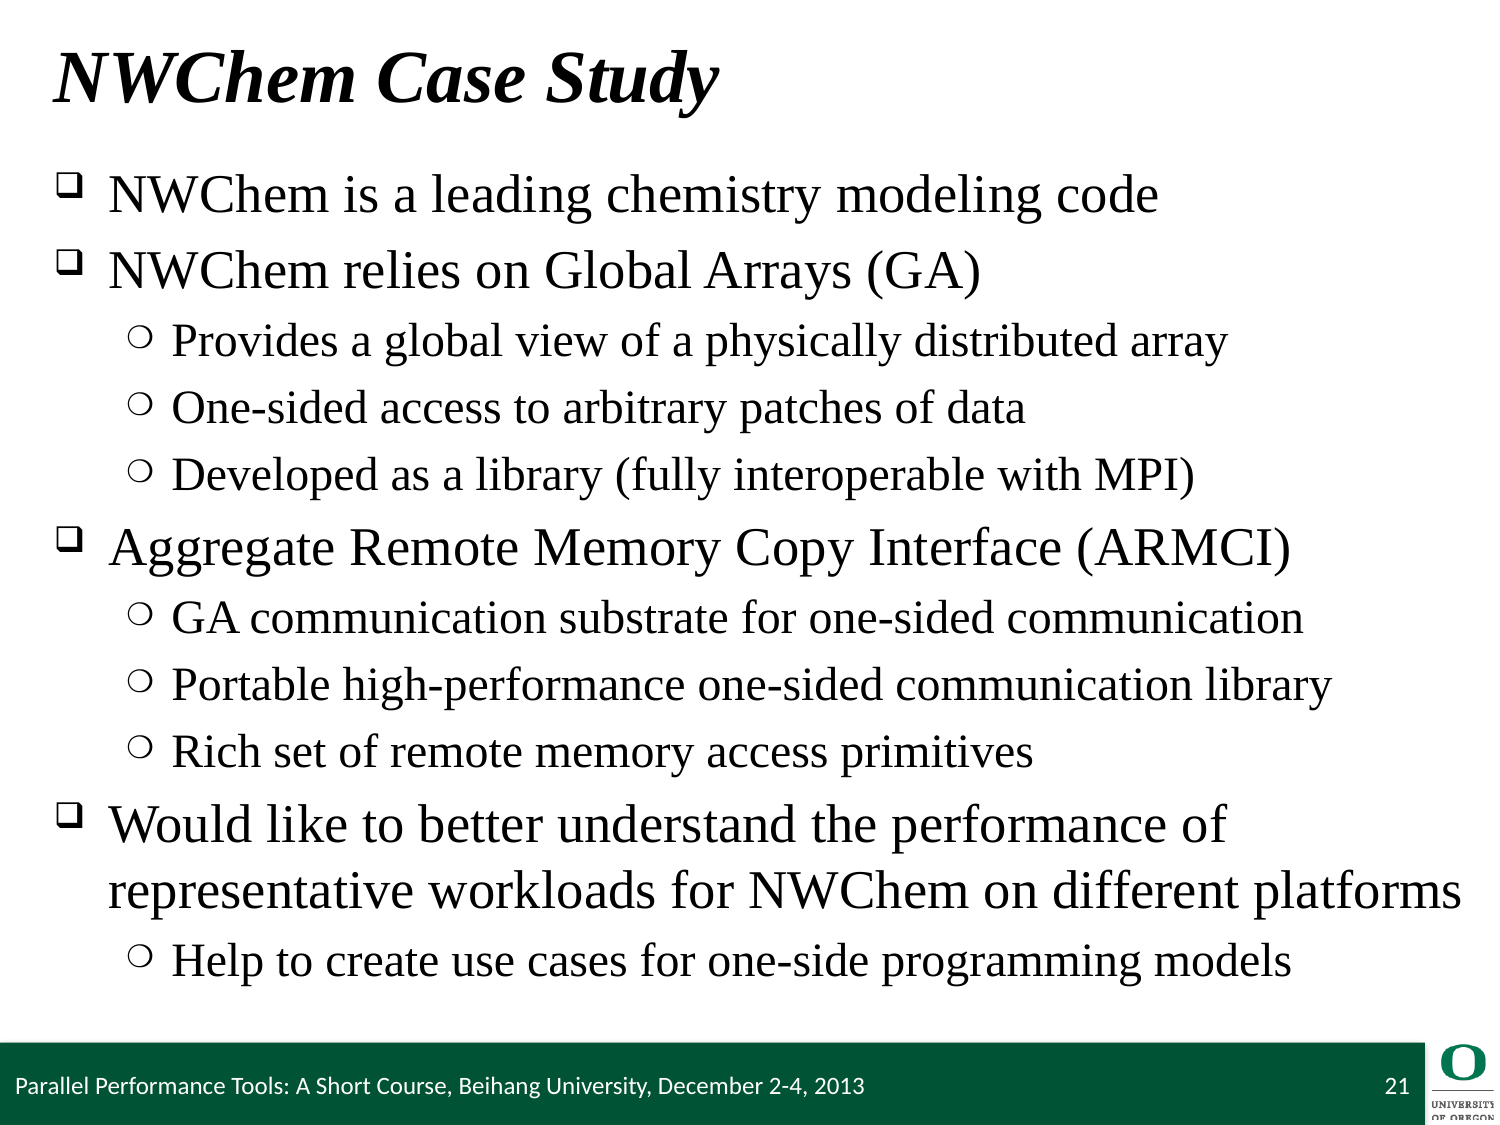

# NWChem Case Study
NWChem is a leading chemistry modeling code
NWChem relies on Global Arrays (GA)
Provides a global view of a physically distributed array
One-sided access to arbitrary patches of data
Developed as a library (fully interoperable with MPI)
Aggregate Remote Memory Copy Interface (ARMCI)
GA communication substrate for one-sided communication
Portable high-performance one-sided communication library
Rich set of remote memory access primitives
Would like to better understand the performance of representative workloads for NWChem on different platforms
Help to create use cases for one-side programming models
Parallel Performance Tools: A Short Course, Beihang University, December 2-4, 2013
21